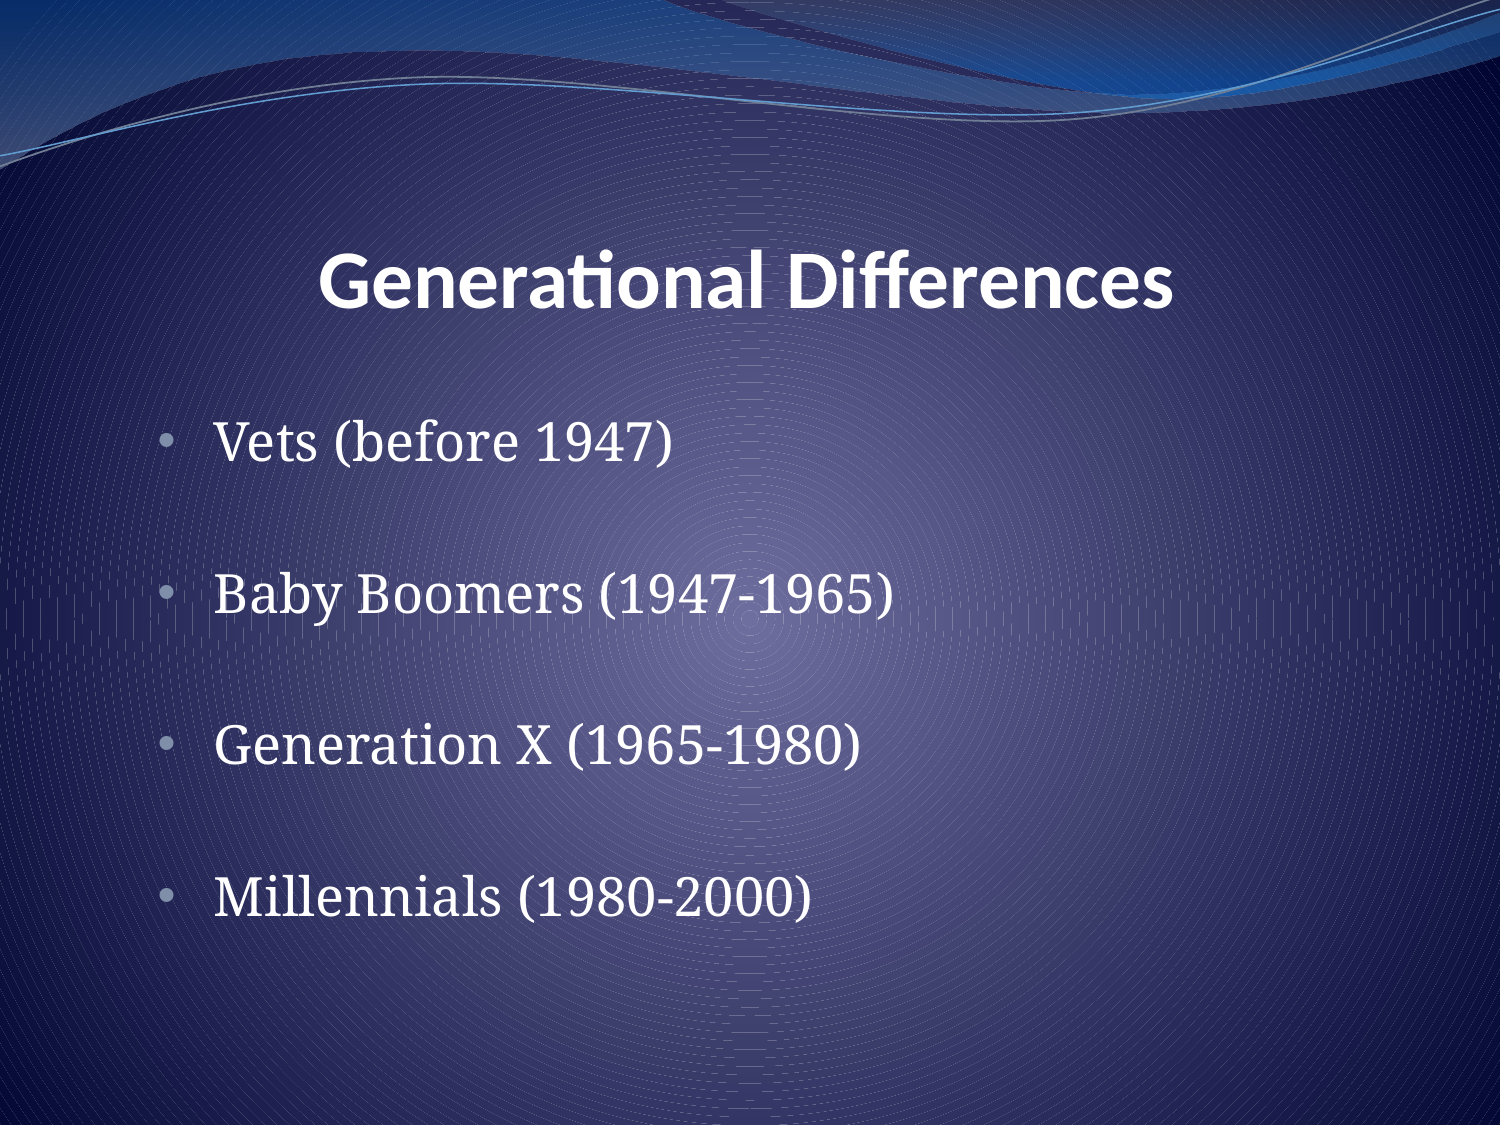

# Generational Differences
Vets (before 1947)

Baby Boomers (1947-1965)

Generation X (1965-1980)

Millennials (1980-2000)